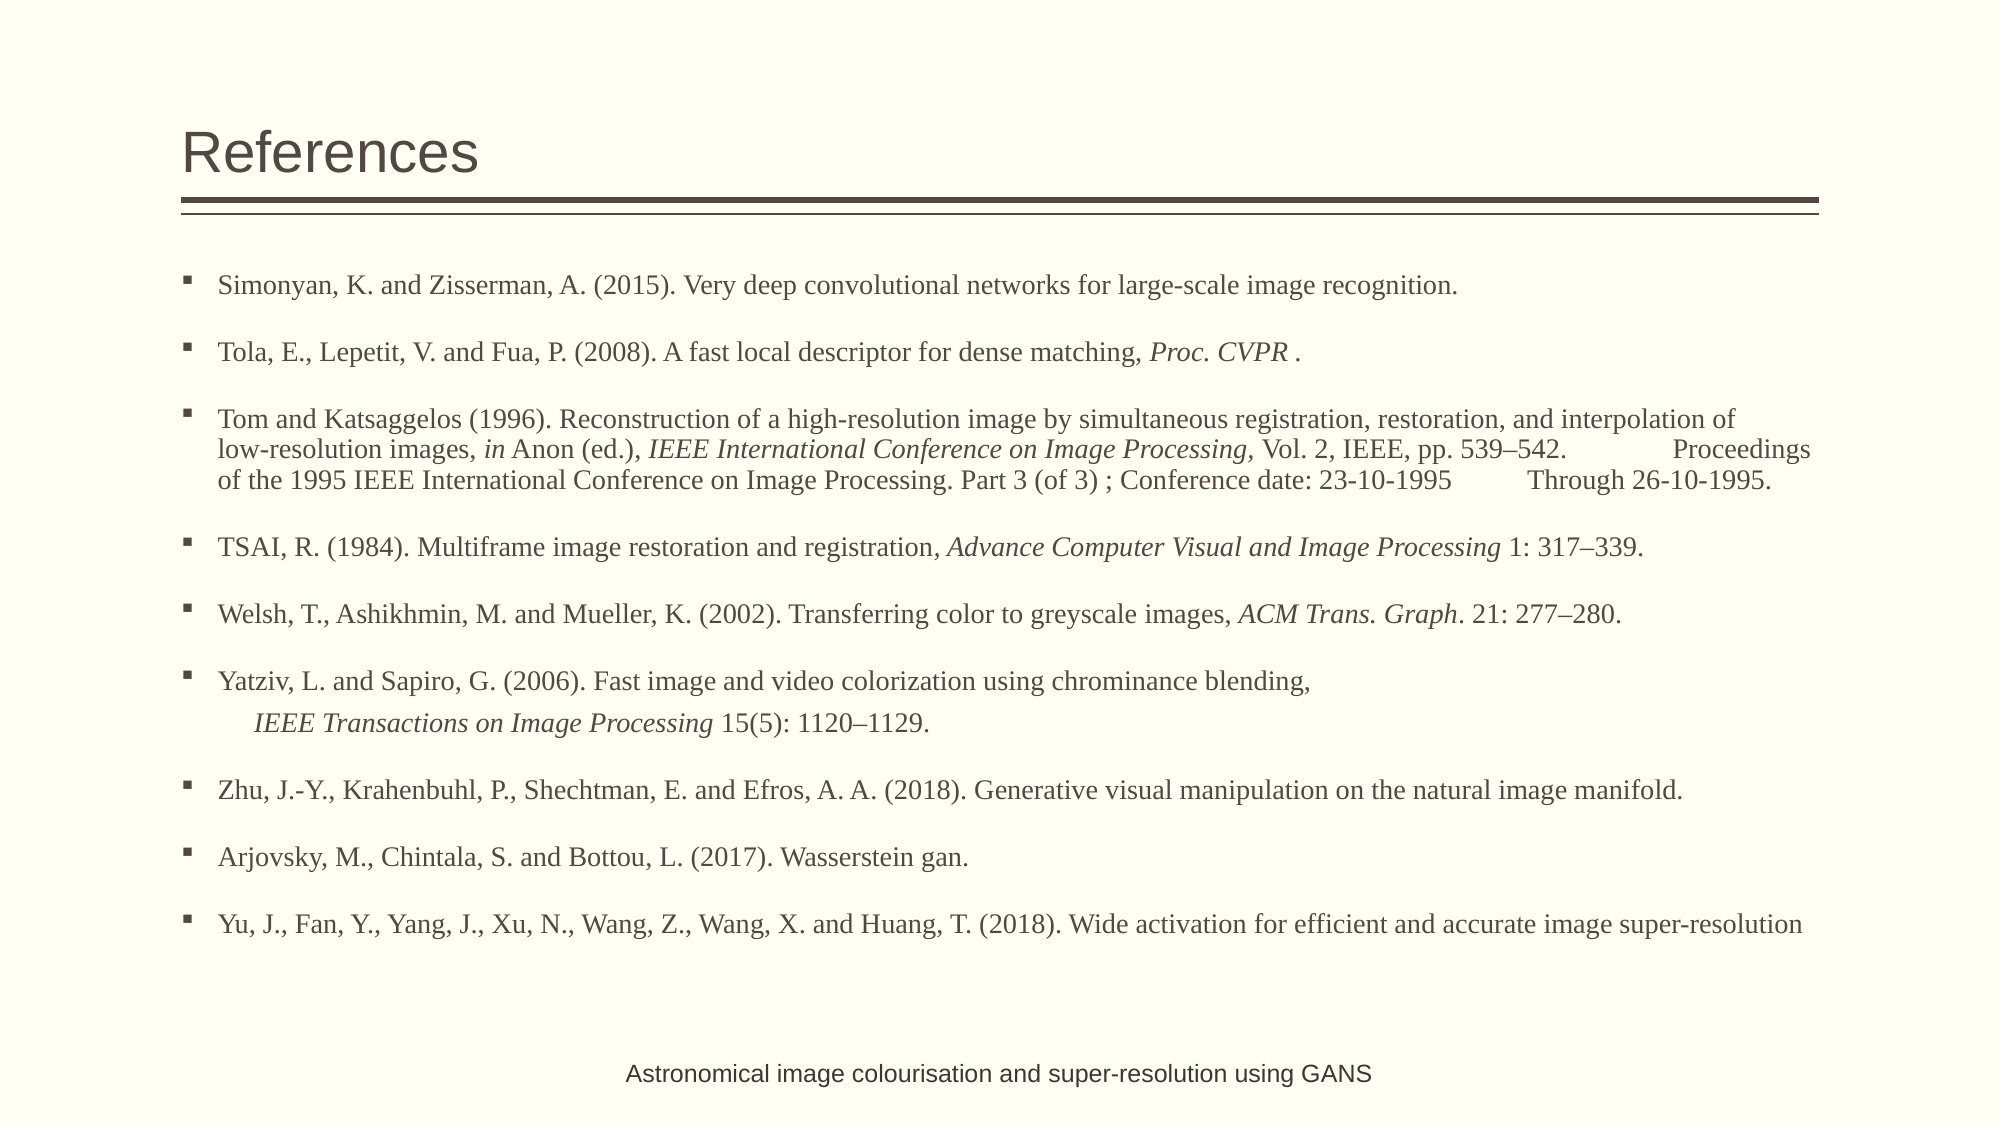

# References
Simonyan, K. and Zisserman, A. (2015). Very deep convolutional networks for large-scale image recognition.
Tola, E., Lepetit, V. and Fua, P. (2008). A fast local descriptor for dense matching, Proc. CVPR .
Tom and Katsaggelos (1996). Reconstruction of a high-resolution image by simultaneous registration, restoration, and interpolation of 	low-resolution images, in Anon (ed.), IEEE International Conference on Image Processing, Vol. 2, IEEE, pp. 539–542. 	Proceedings of the 1995 IEEE International Conference on Image Processing. Part 3 (of 3) ; Conference date: 23-10-1995 	Through 26-10-1995.
TSAI, R. (1984). Multiframe image restoration and registration, Advance Computer Visual and Image Processing 1: 317–339.
Welsh, T., Ashikhmin, M. and Mueller, K. (2002). Transferring color to greyscale images, ACM Trans. Graph. 21: 277–280.
Yatziv, L. and Sapiro, G. (2006). Fast image and video colorization using chrominance blending,
	IEEE Transactions on Image Processing 15(5): 1120–1129.
Zhu, J.-Y., Krahenbuhl, P., Shechtman, E. and Efros, A. A. (2018). Generative visual manipulation on the natural image manifold.
Arjovsky, M., Chintala, S. and Bottou, L. (2017). Wasserstein gan.
Yu, J., Fan, Y., Yang, J., Xu, N., Wang, Z., Wang, X. and Huang, T. (2018). Wide activation for efficient and accurate image super-resolution
Astronomical image colourisation and super-resolution using GANS